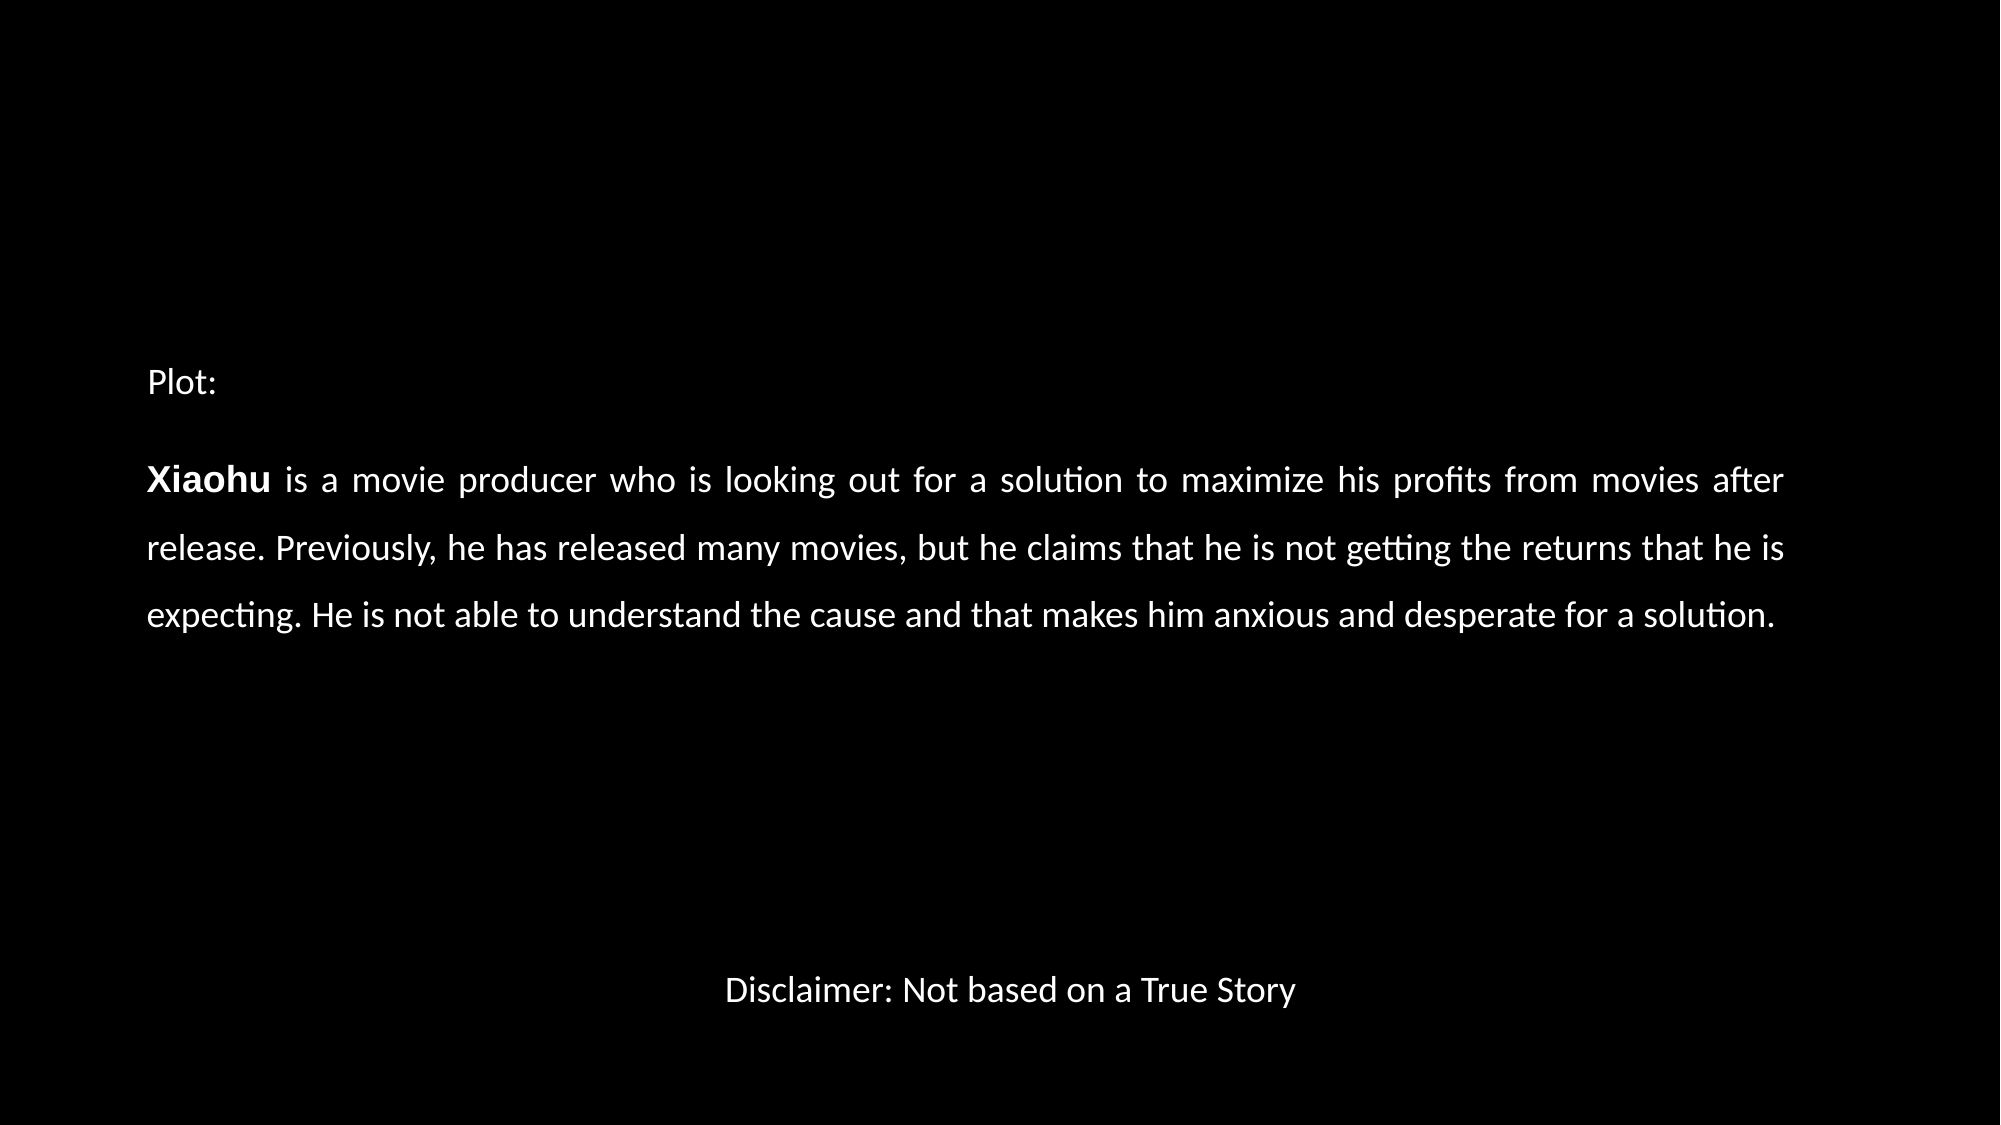

Plot:
Xiaohu is a movie producer who is looking out for a solution to maximize his profits from movies after release. Previously, he has released many movies, but he claims that he is not getting the returns that he is expecting. He is not able to understand the cause and that makes him anxious and desperate for a solution.
Disclaimer: Not based on a True Story